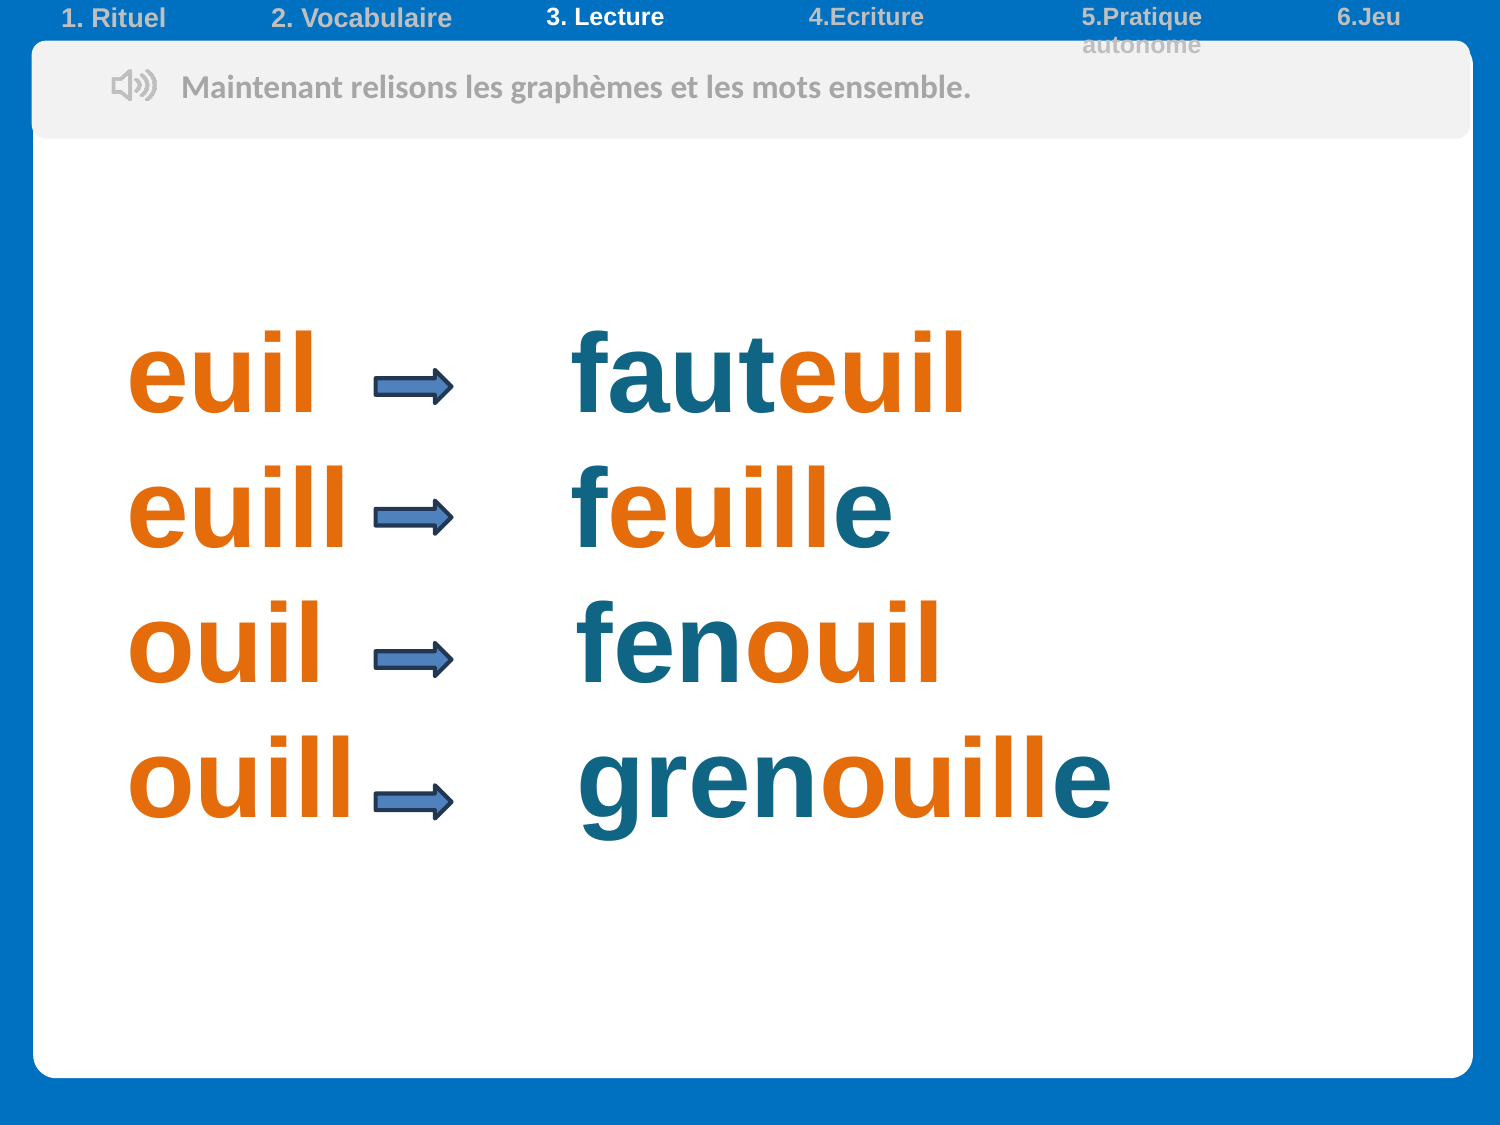

| 1. Rituel | 2. Vocabulaire | 3. Lecture | 4.Ecriture | 5.Pratique autonome | 6.Jeu |
| --- | --- | --- | --- | --- | --- |

Maintenant relisons les graphèmes et les mots ensemble.

Aujourd’hui, nous allons apprendre de nouveaux mots en français.

euil        fauteuil
euill       feuille
ouil        fenouil
ouill       grenouille